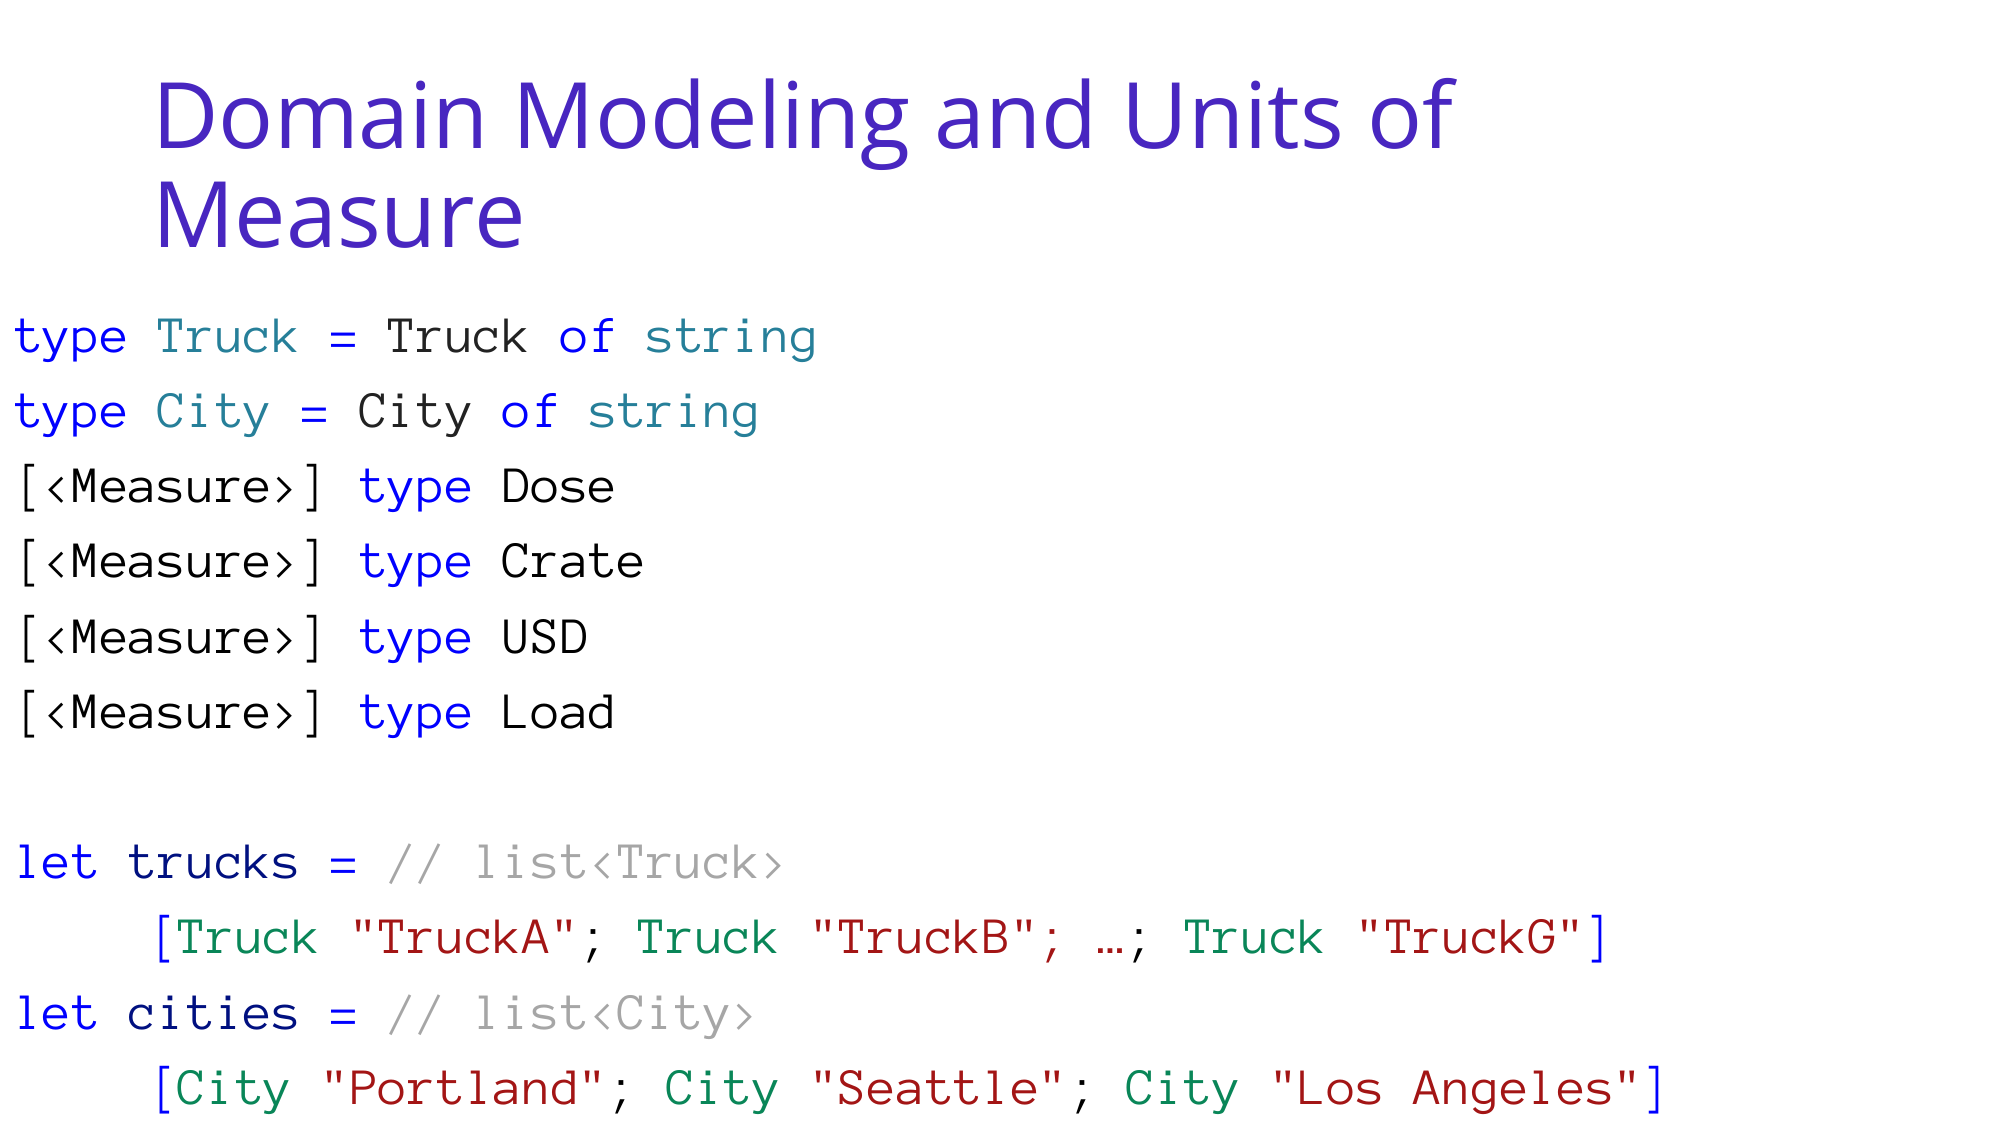

# Domain Modeling and Units of Measure
type Truck = Truck of string
type City = City of string
[<Measure>] type Dose
[<Measure>] type Crate
[<Measure>] type USD
[<Measure>] type Load

let trucks = // list<Truck>
	[Truck "TruckA"; Truck "TruckB"; …; Truck "TruckG"]
let cities = // list<City>
	[City "Portland"; City "Seattle"; City "Los Angeles"]